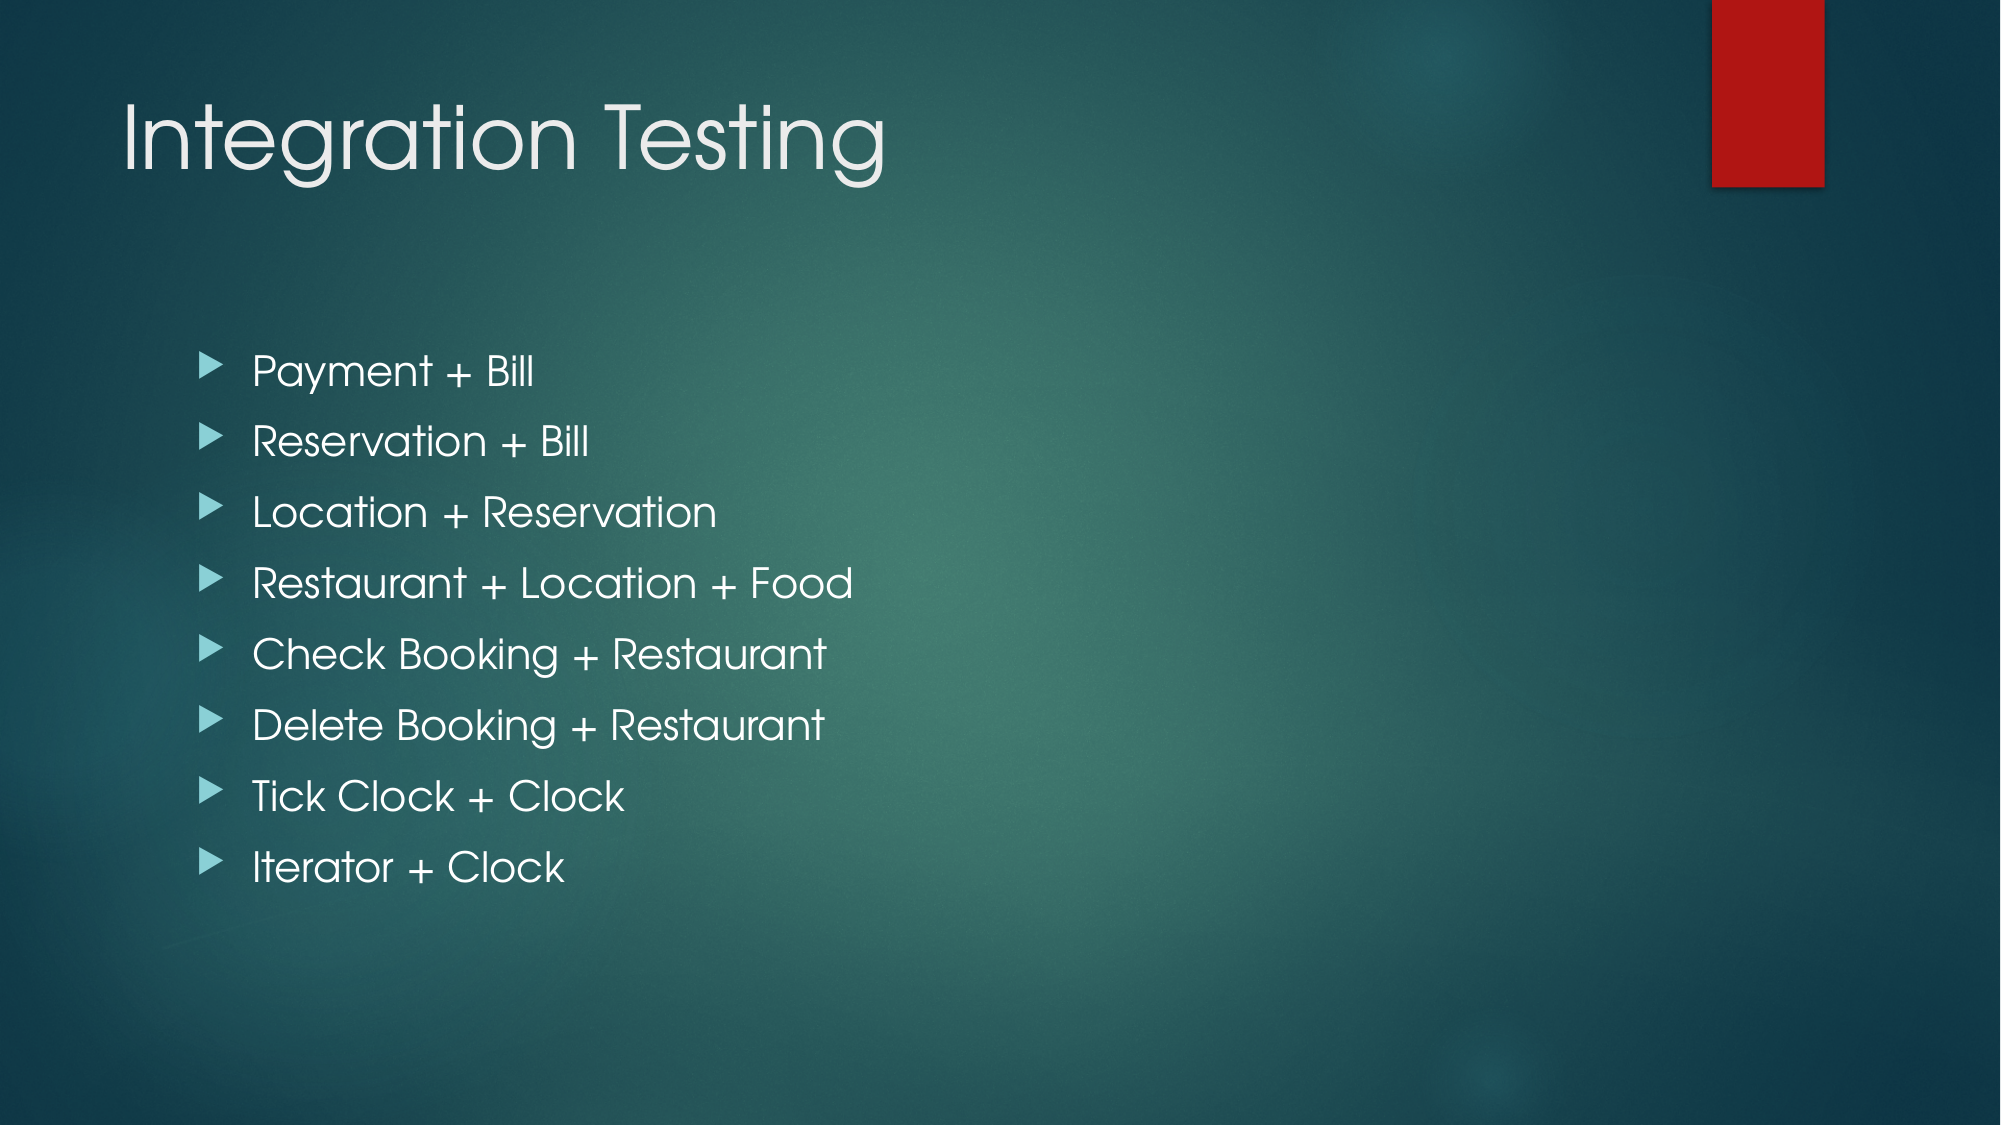

# Integration Testing
Payment + Bill
Reservation + Bill
Location + Reservation
Restaurant + Location + Food
Check Booking + Restaurant
Delete Booking + Restaurant
Tick Clock + Clock
Iterator + Clock